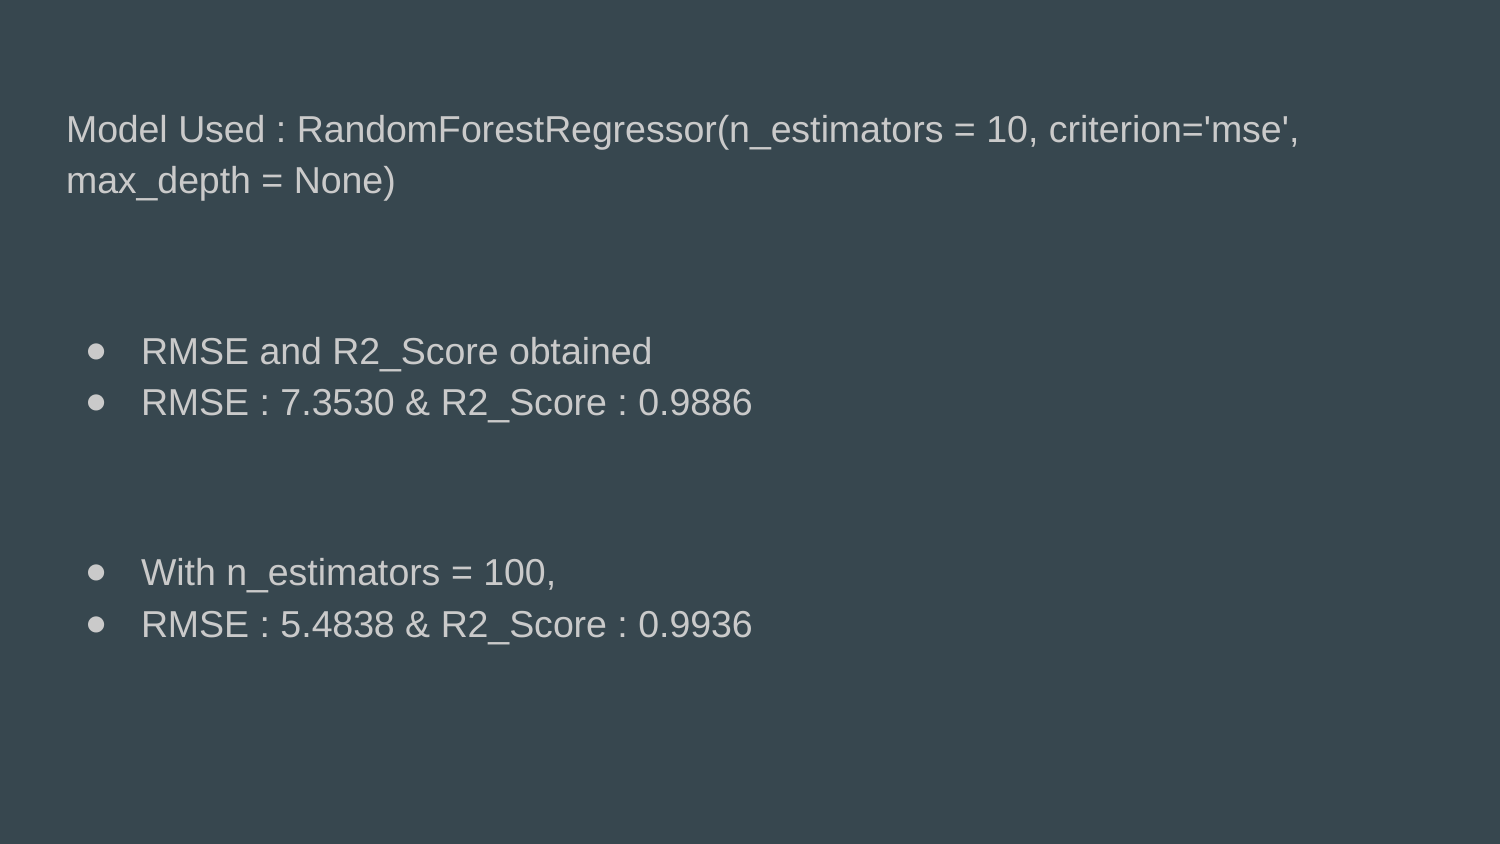

Model Used : RandomForestRegressor(n_estimators = 10, criterion='mse', max_depth = None)

RMSE and R2_Score obtained
RMSE : 7.3530 & R2_Score : 0.9886

With n_estimators = 100,
RMSE : 5.4838 & R2_Score : 0.9936